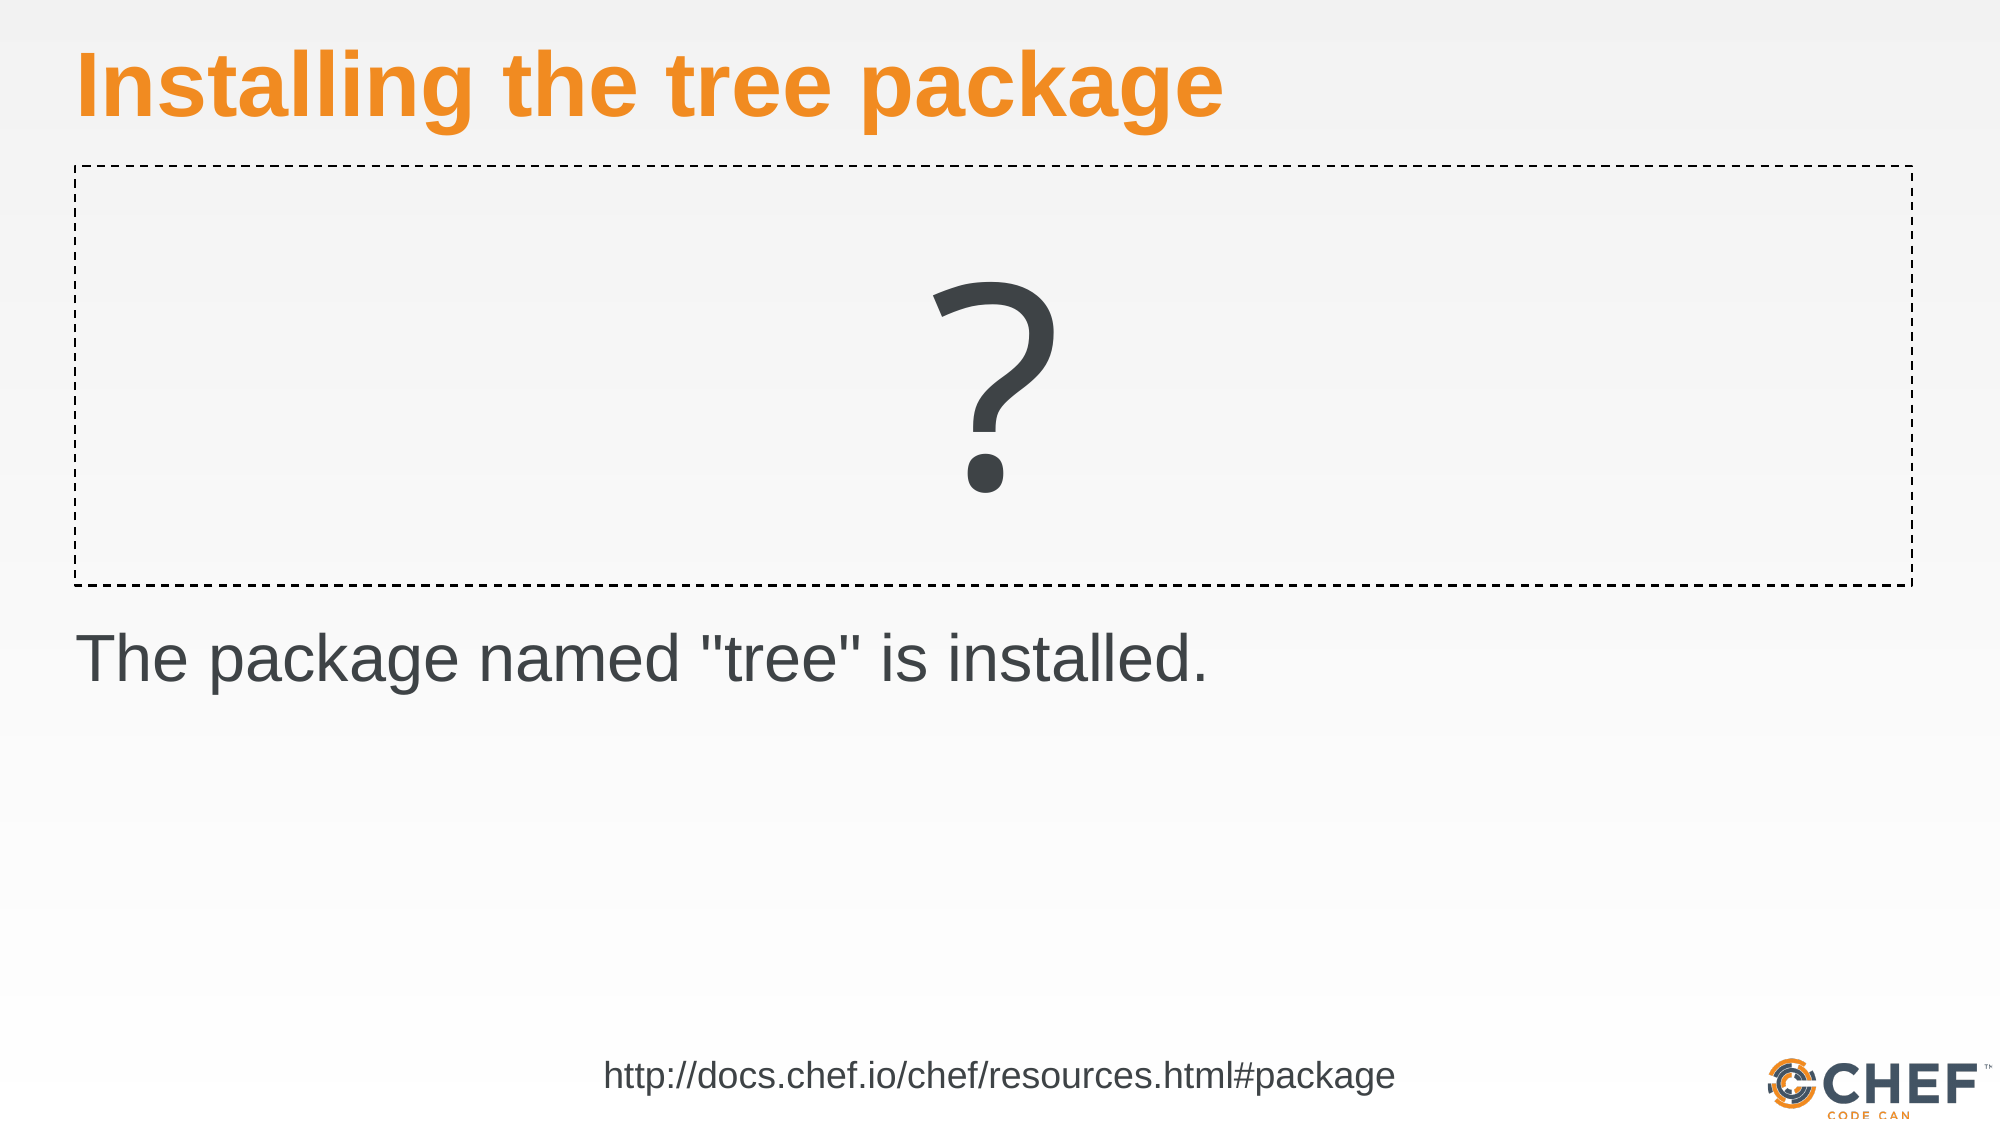

# Installing the tree package
?
The package named "tree" is installed.
http://docs.chef.io/chef/resources.html#package